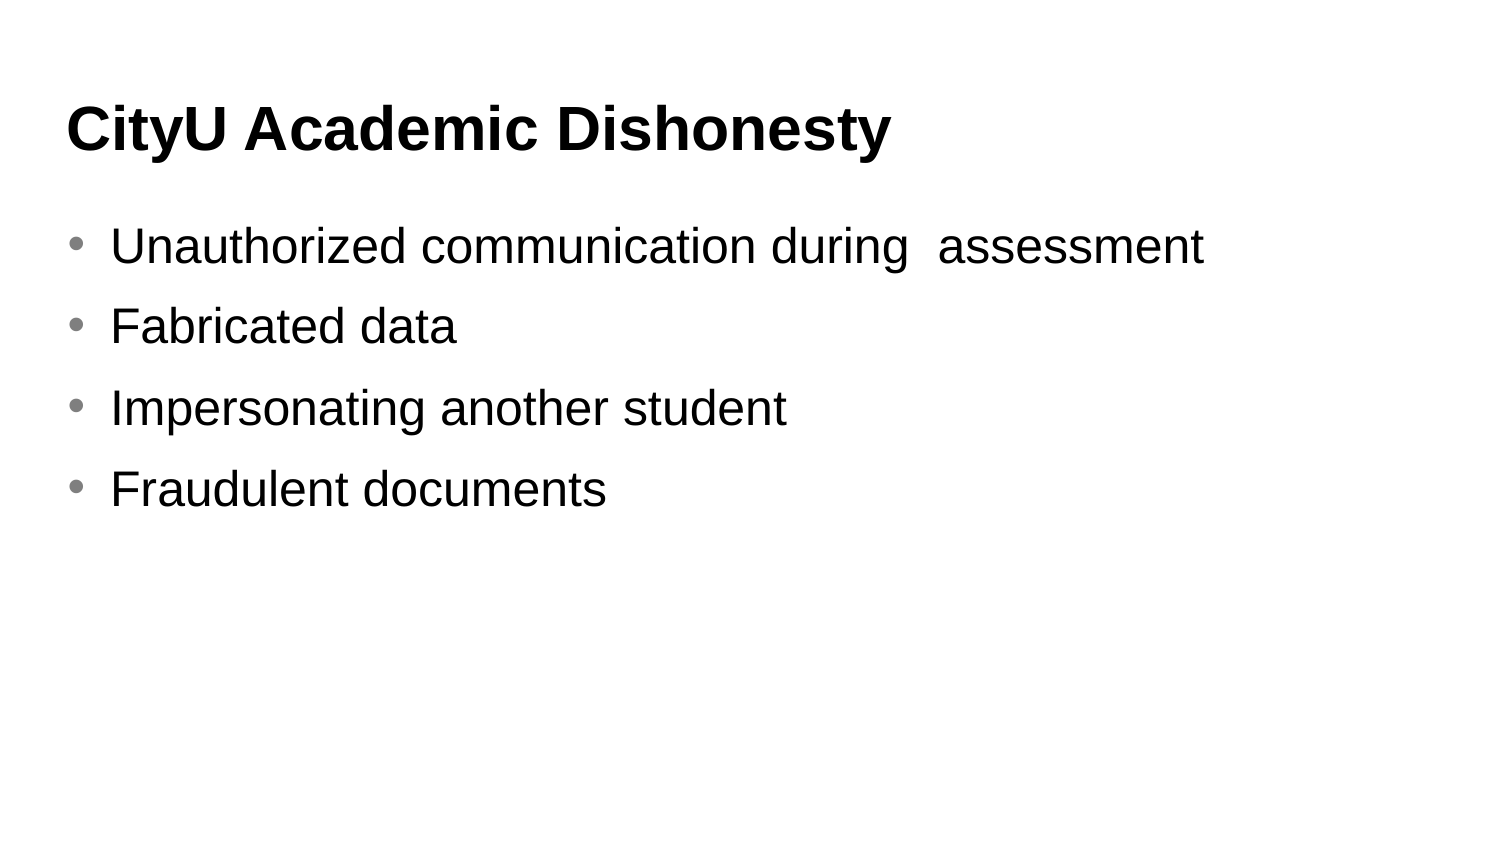

# CityU Academic Dishonesty
Unauthorized communication during  assessment
Fabricated data
Impersonating another student
Fraudulent documents
37